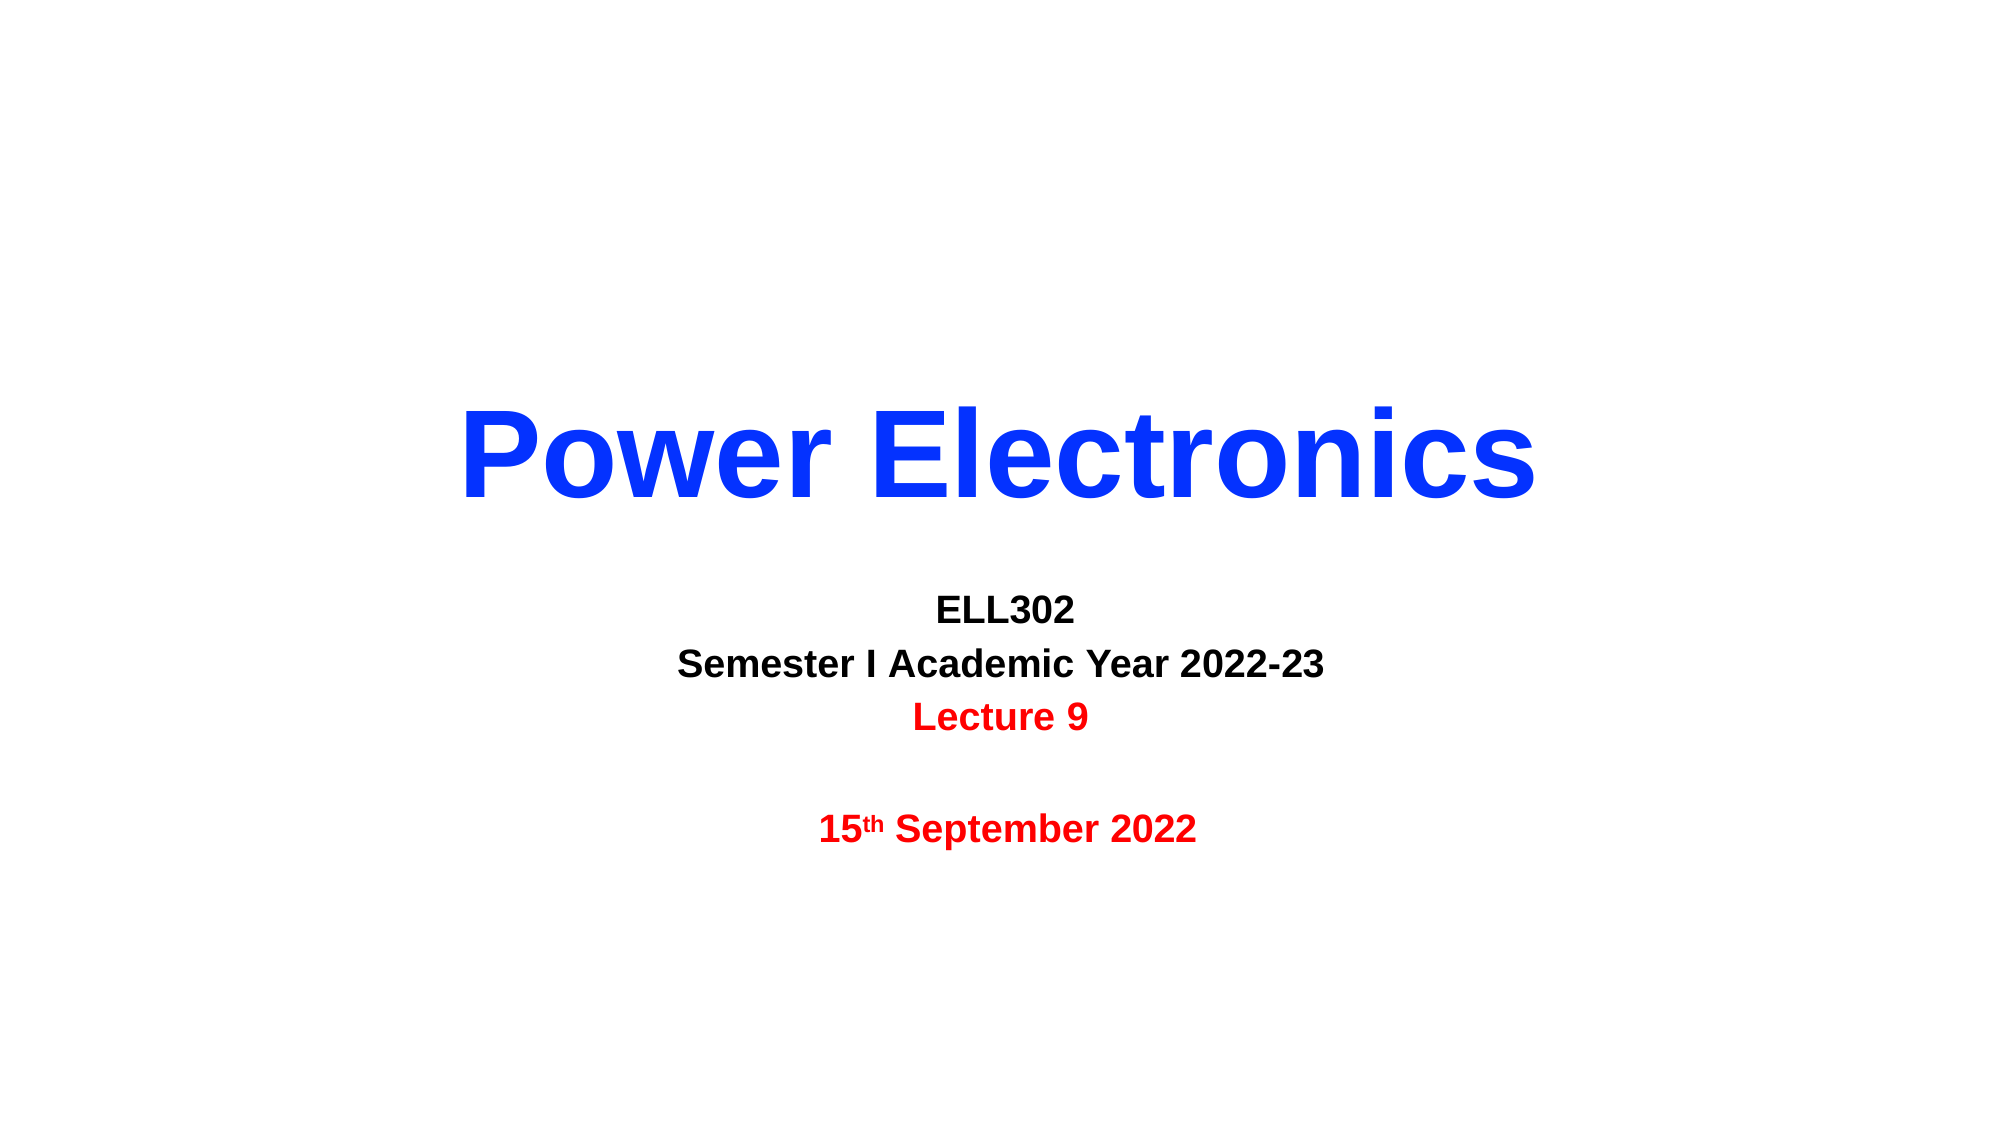

# Power Electronics
ELL302
Semester I Academic Year 2022-23 Lecture 9

15th September 2022